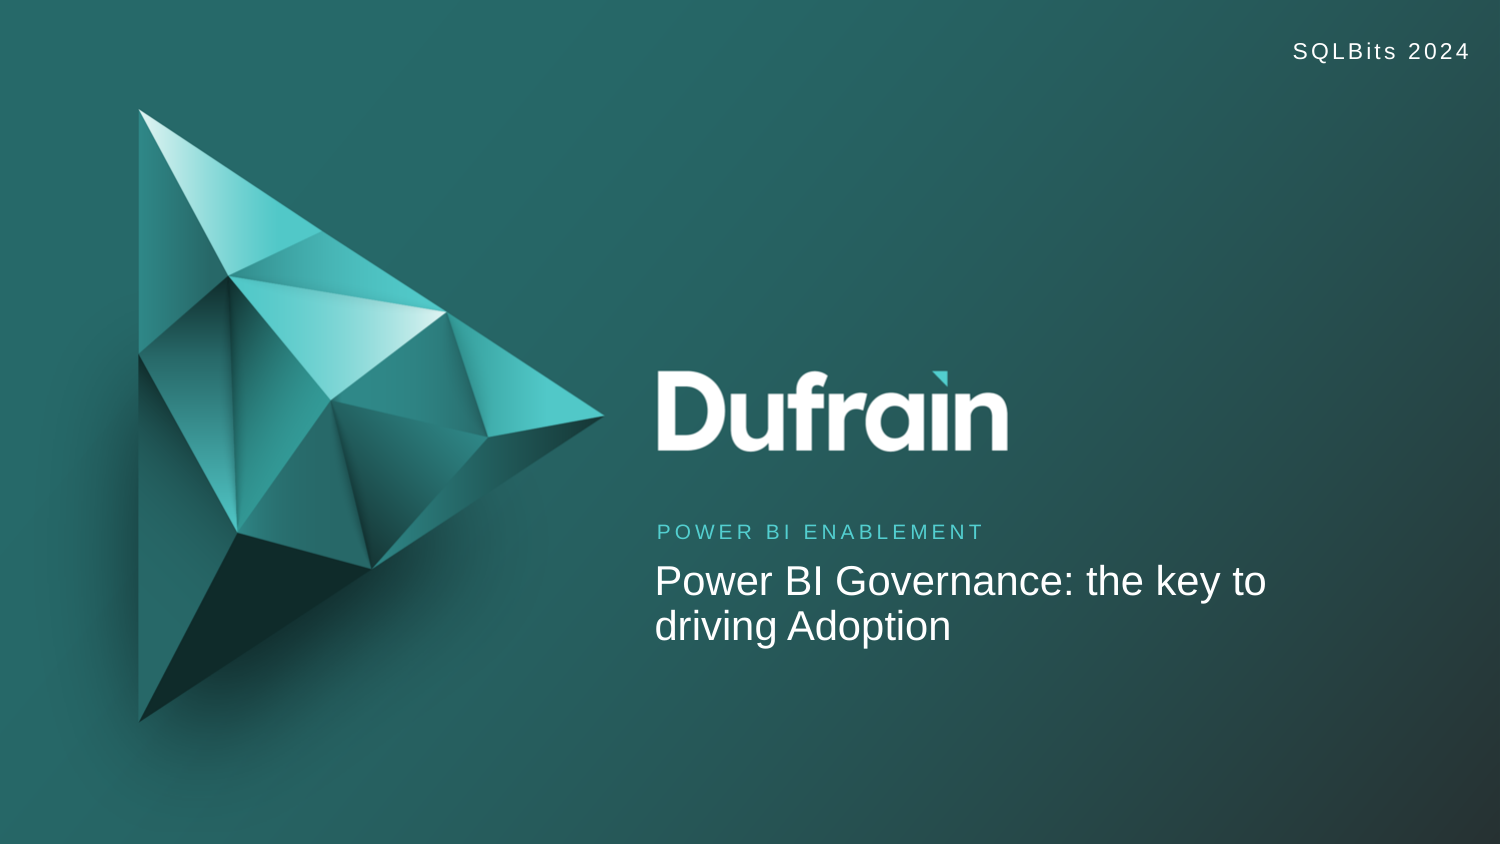

SQLBits 2024
# POWER BI ENABLEMENT
Power BI Governance: the key to driving Adoption